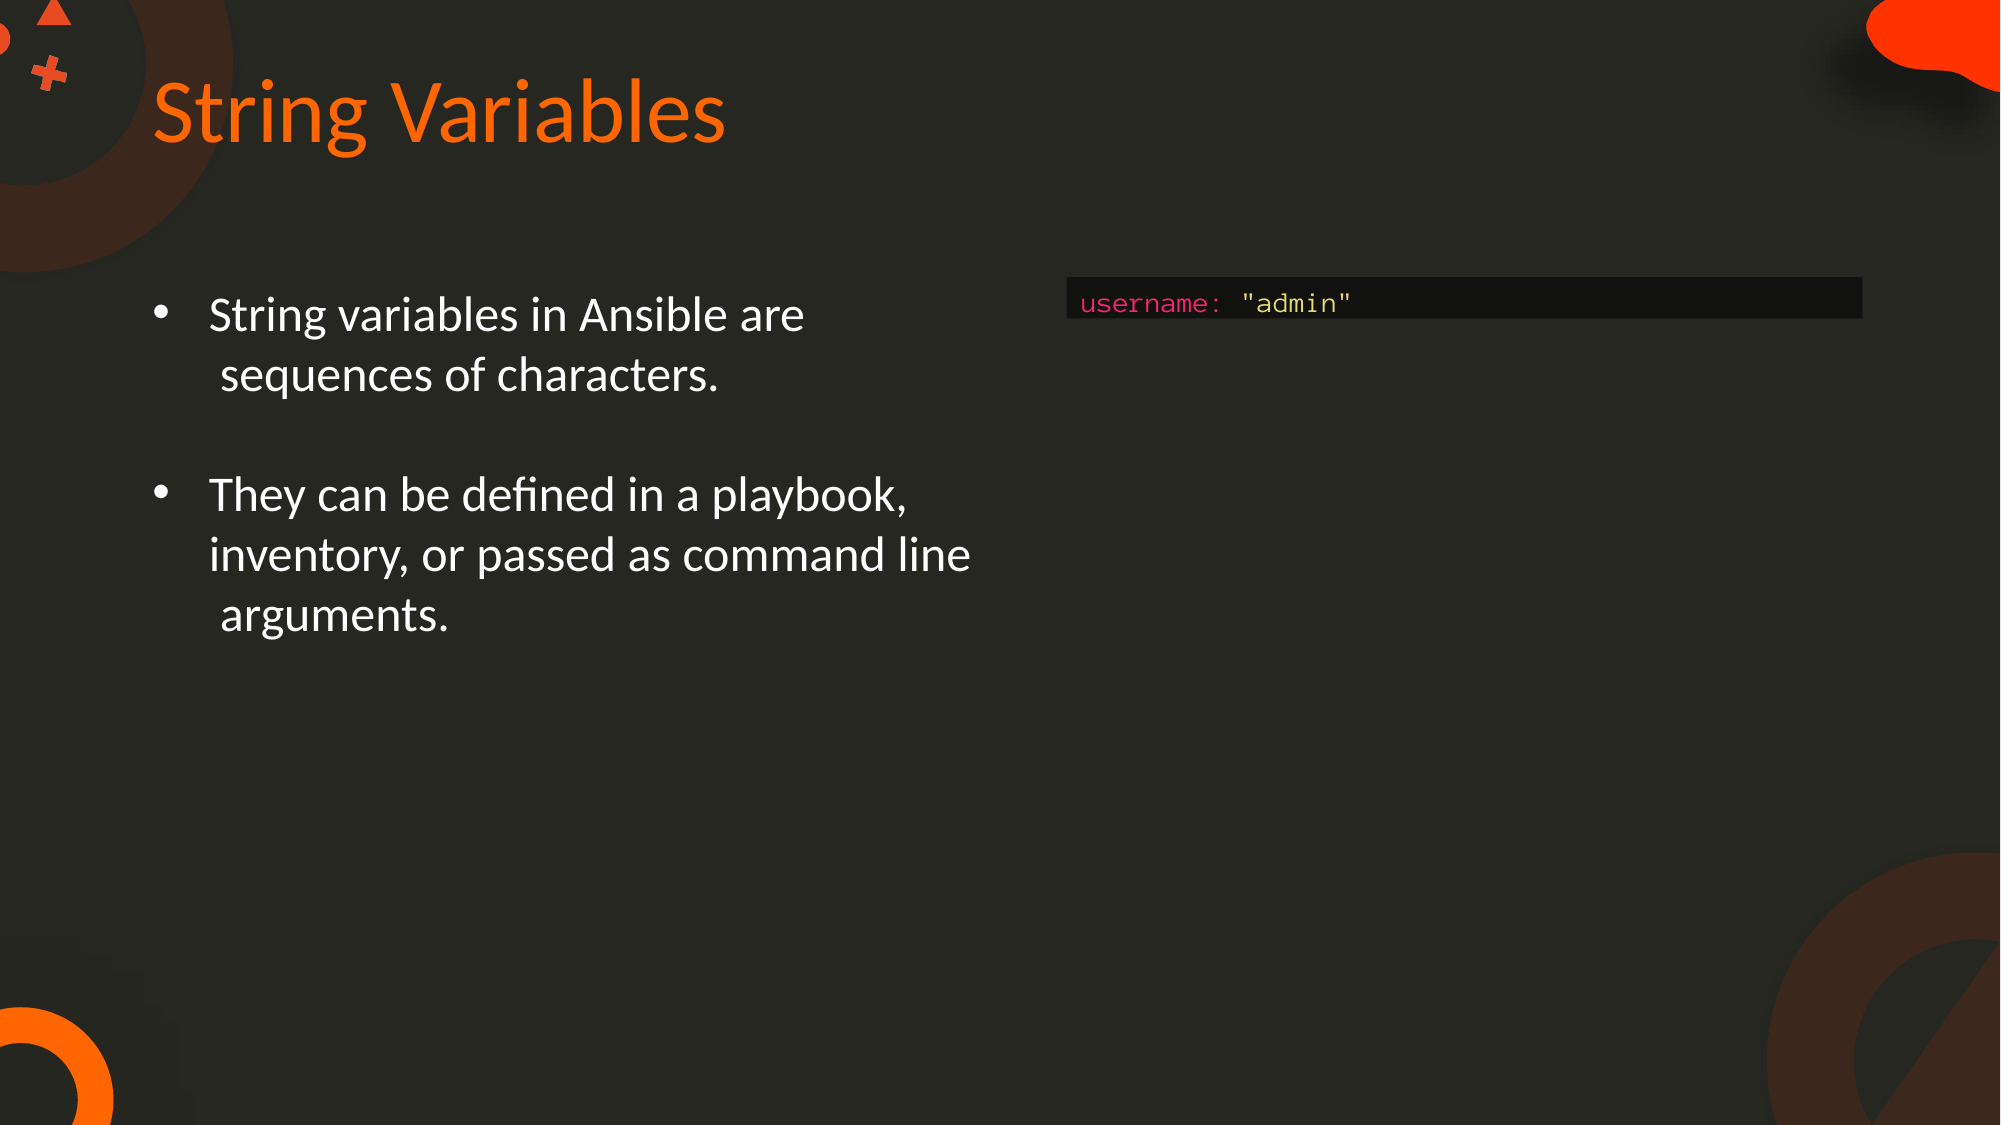

# String Variables
username: "admin"
String variables in Ansible are  sequences of characters.
They can be defined in a playbook,  inventory, or passed as command line  arguments.